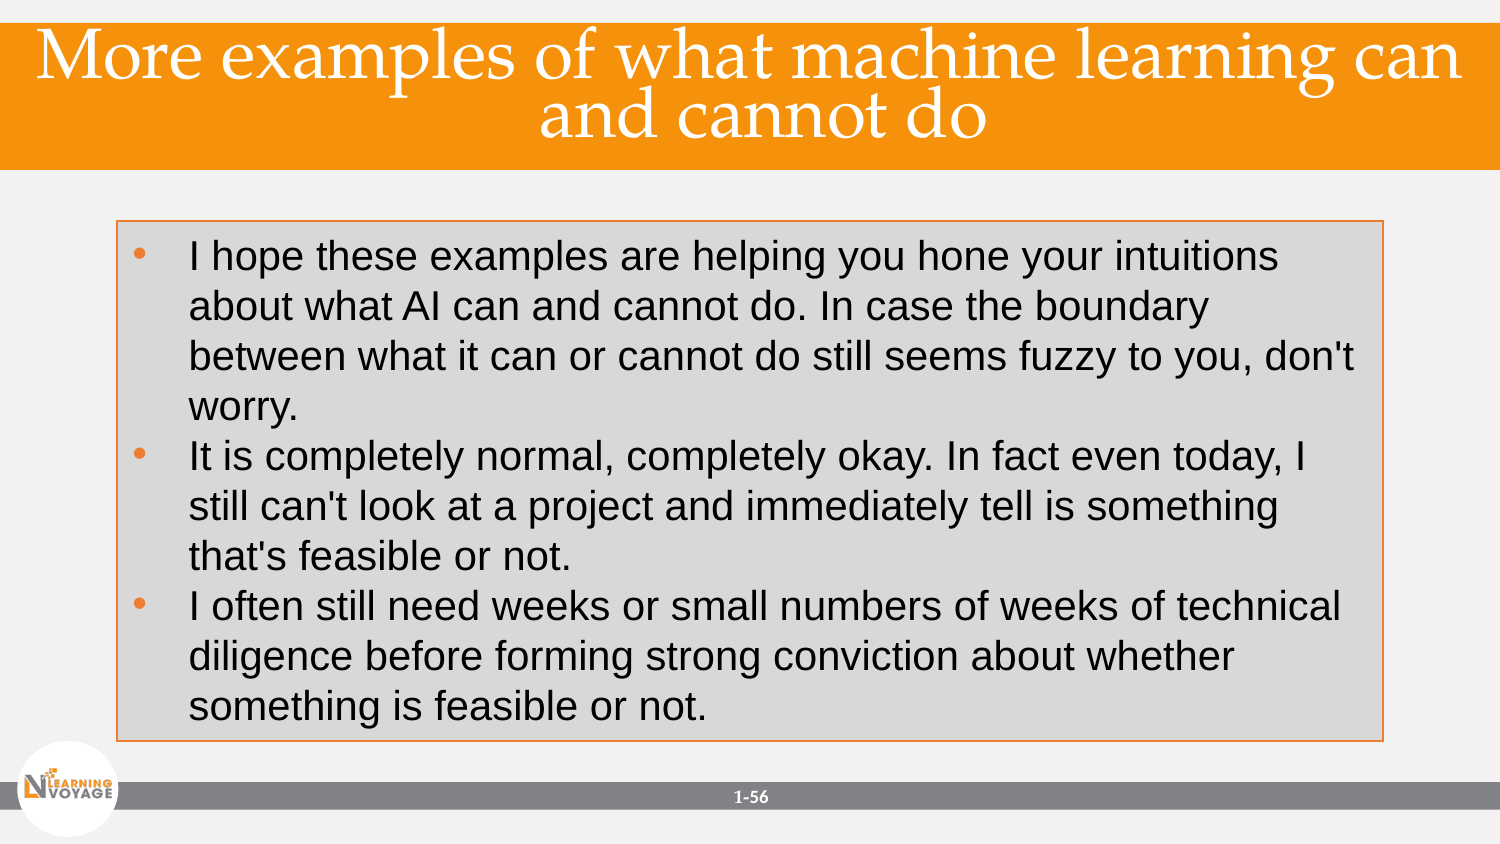

More examples of what machine learning can and cannot do
I hope these examples are helping you hone your intuitions about what AI can and cannot do. In case the boundary between what it can or cannot do still seems fuzzy to you, don't worry.
It is completely normal, completely okay. In fact even today, I still can't look at a project and immediately tell is something that's feasible or not.
I often still need weeks or small numbers of weeks of technical diligence before forming strong conviction about whether something is feasible or not.
1-56